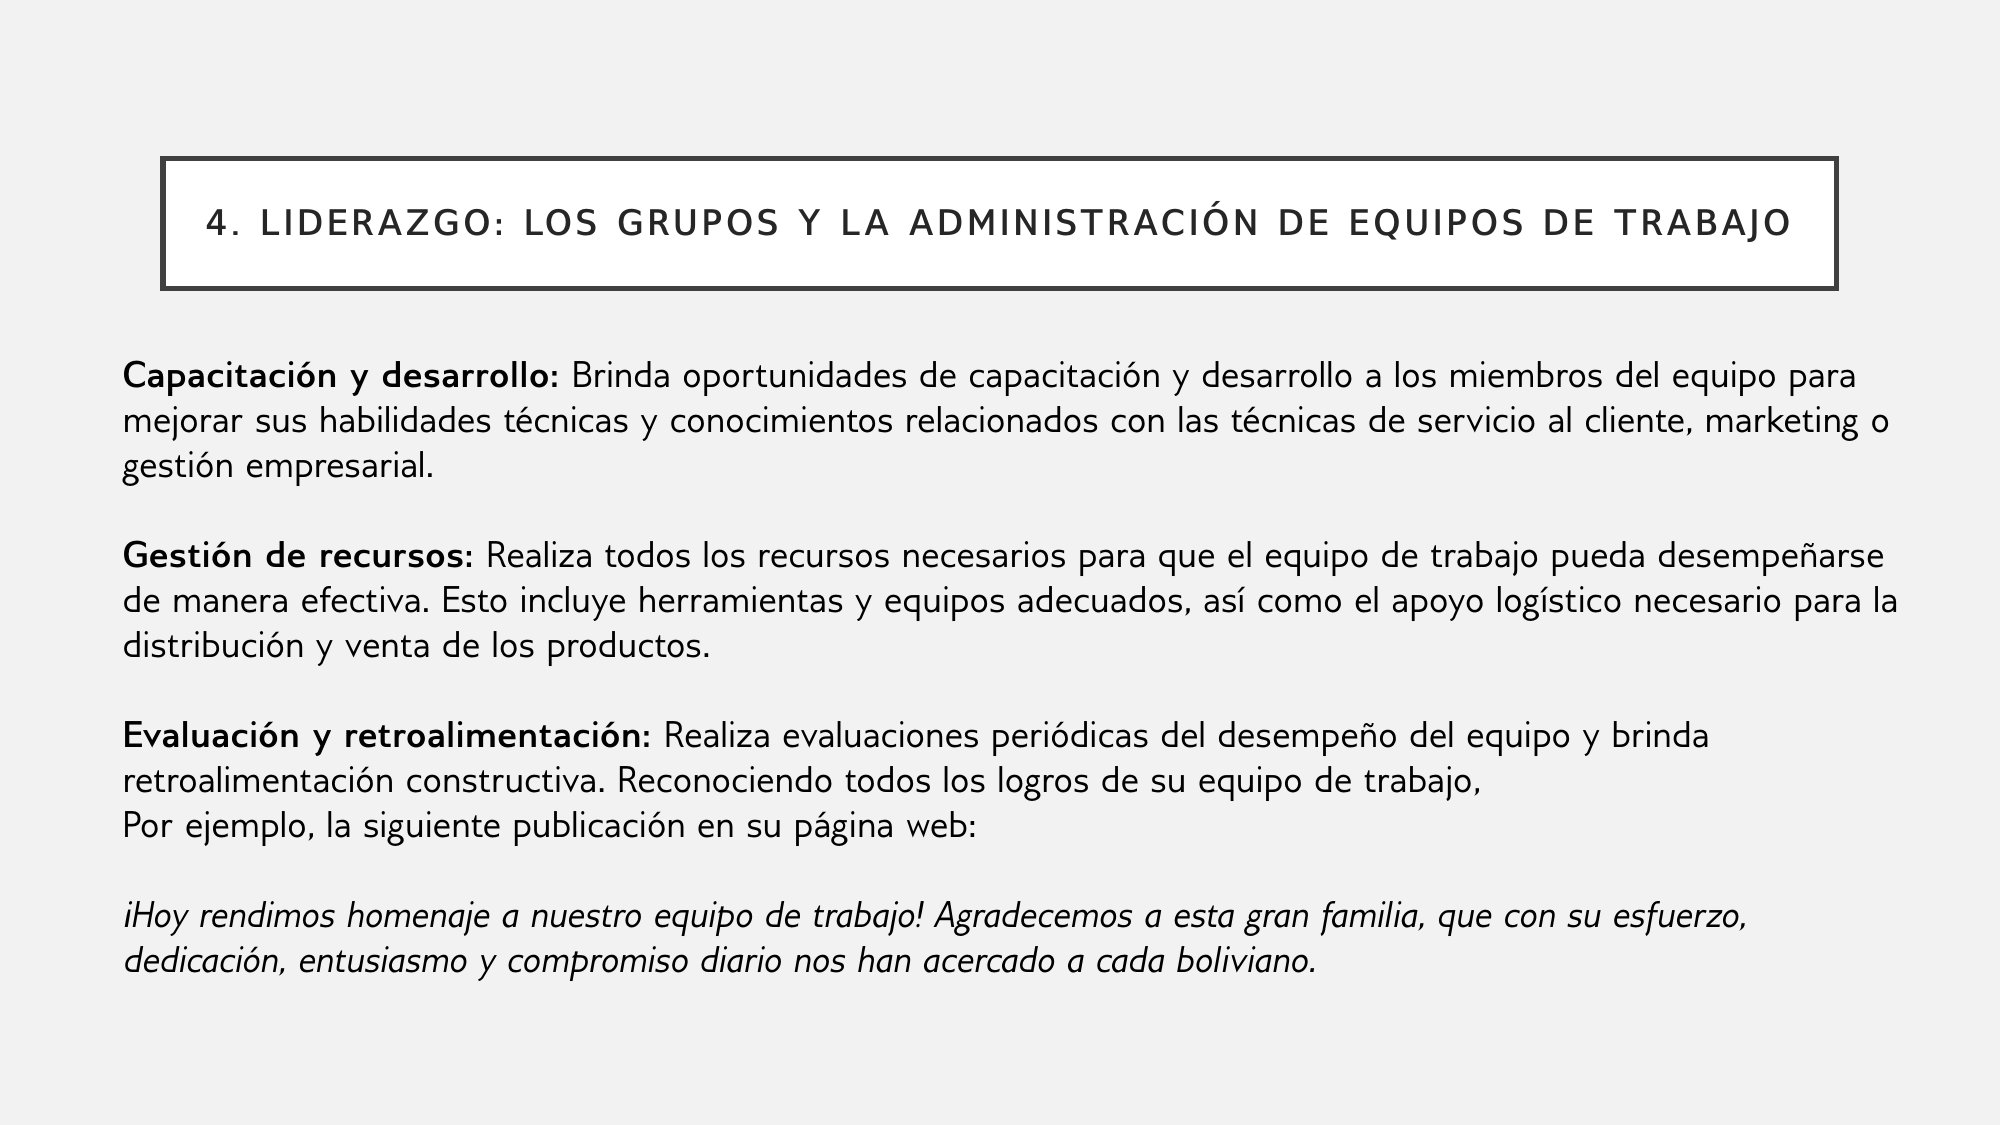

# 4. LIDERAZGO: LOS GRUPOS Y LA ADMINISTRACIÓN DE EQUIPOS DE TRABAJO
Capacitación y desarrollo: Brinda oportunidades de capacitación y desarrollo a los miembros del equipo para mejorar sus habilidades técnicas y conocimientos relacionados con las técnicas de servicio al cliente, marketing o gestión empresarial.

Gestión de recursos: Realiza todos los recursos necesarios para que el equipo de trabajo pueda desempeñarse de manera efectiva. Esto incluye herramientas y equipos adecuados, así como el apoyo logístico necesario para la distribución y venta de los productos.

Evaluación y retroalimentación: Realiza evaluaciones periódicas del desempeño del equipo y brinda retroalimentación constructiva. Reconociendo todos los logros de su equipo de trabajo,
Por ejemplo, la siguiente publicación en su página web:

¡Hoy rendimos homenaje a nuestro equipo de trabajo! Agradecemos a esta gran familia, que con su esfuerzo, dedicación, entusiasmo y compromiso diario nos han acercado a cada boliviano.